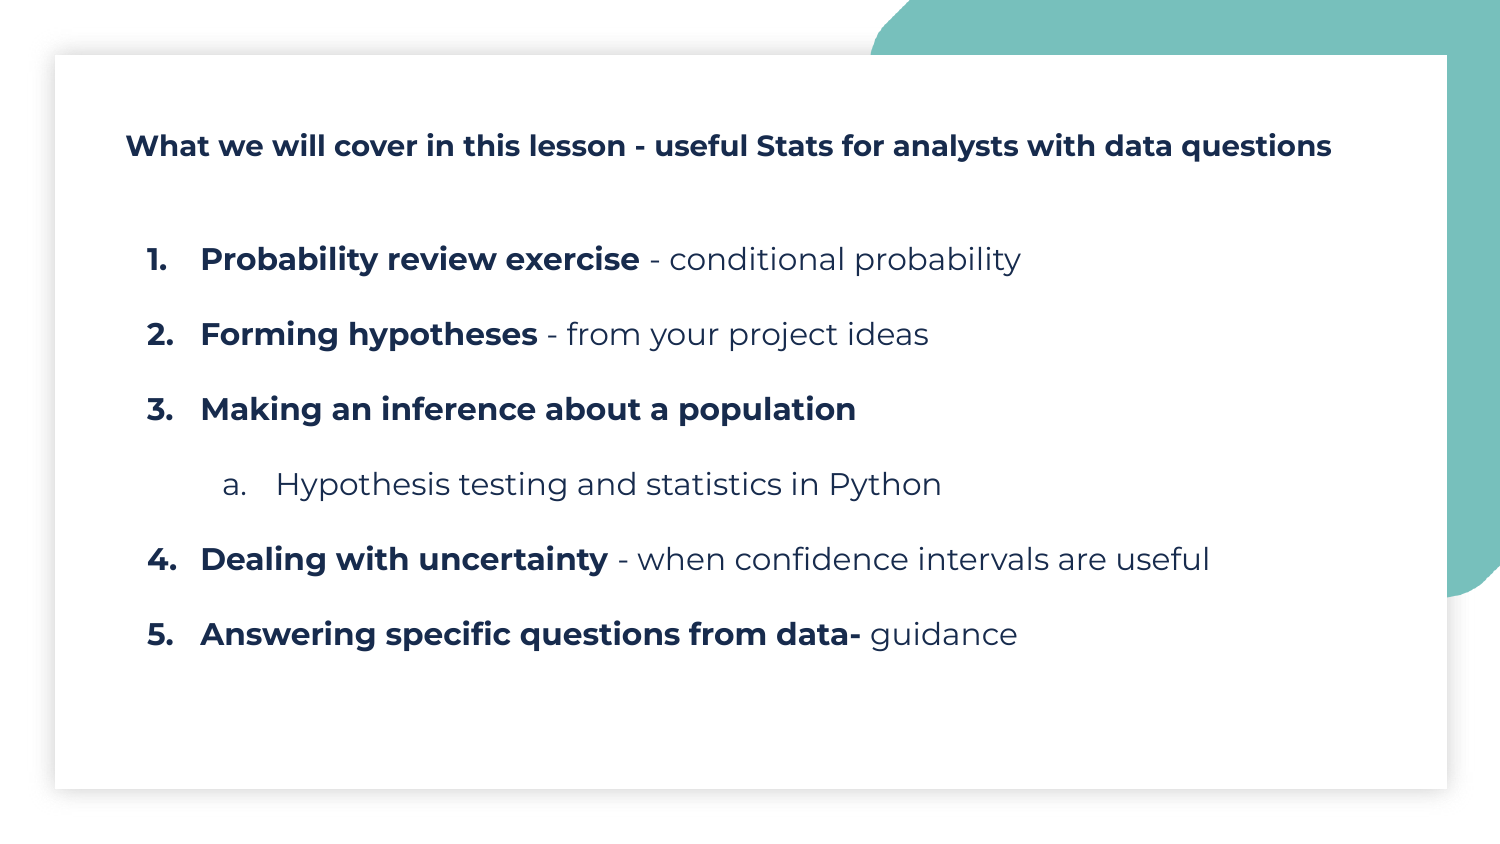

What we will cover in this lesson - useful Stats for analysts with data questions

Probability review exercise - conditional probability
Forming hypotheses - from your project ideas
Making an inference about a population
Hypothesis testing and statistics in Python
Dealing with uncertainty - when confidence intervals are useful
Answering specific questions from data- guidance